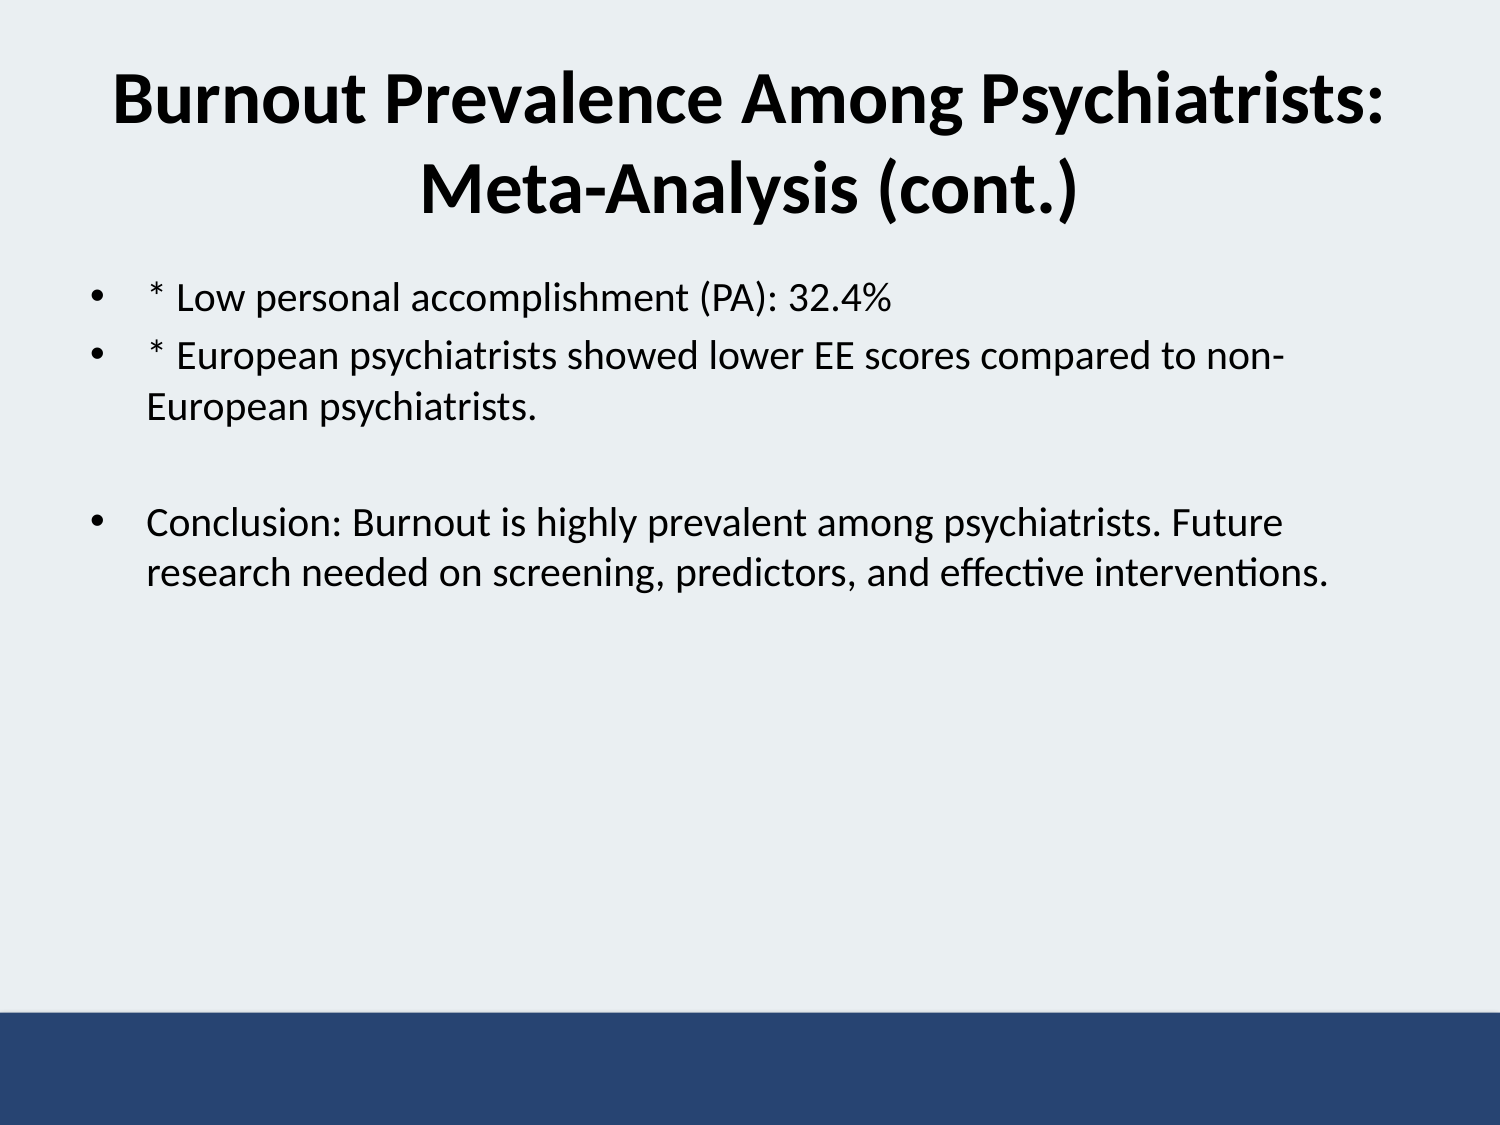

# Burnout Prevalence Among Psychiatrists: Meta-Analysis (cont.)
* Low personal accomplishment (PA): 32.4%
* European psychiatrists showed lower EE scores compared to non-European psychiatrists.

Conclusion: Burnout is highly prevalent among psychiatrists. Future research needed on screening, predictors, and effective interventions.